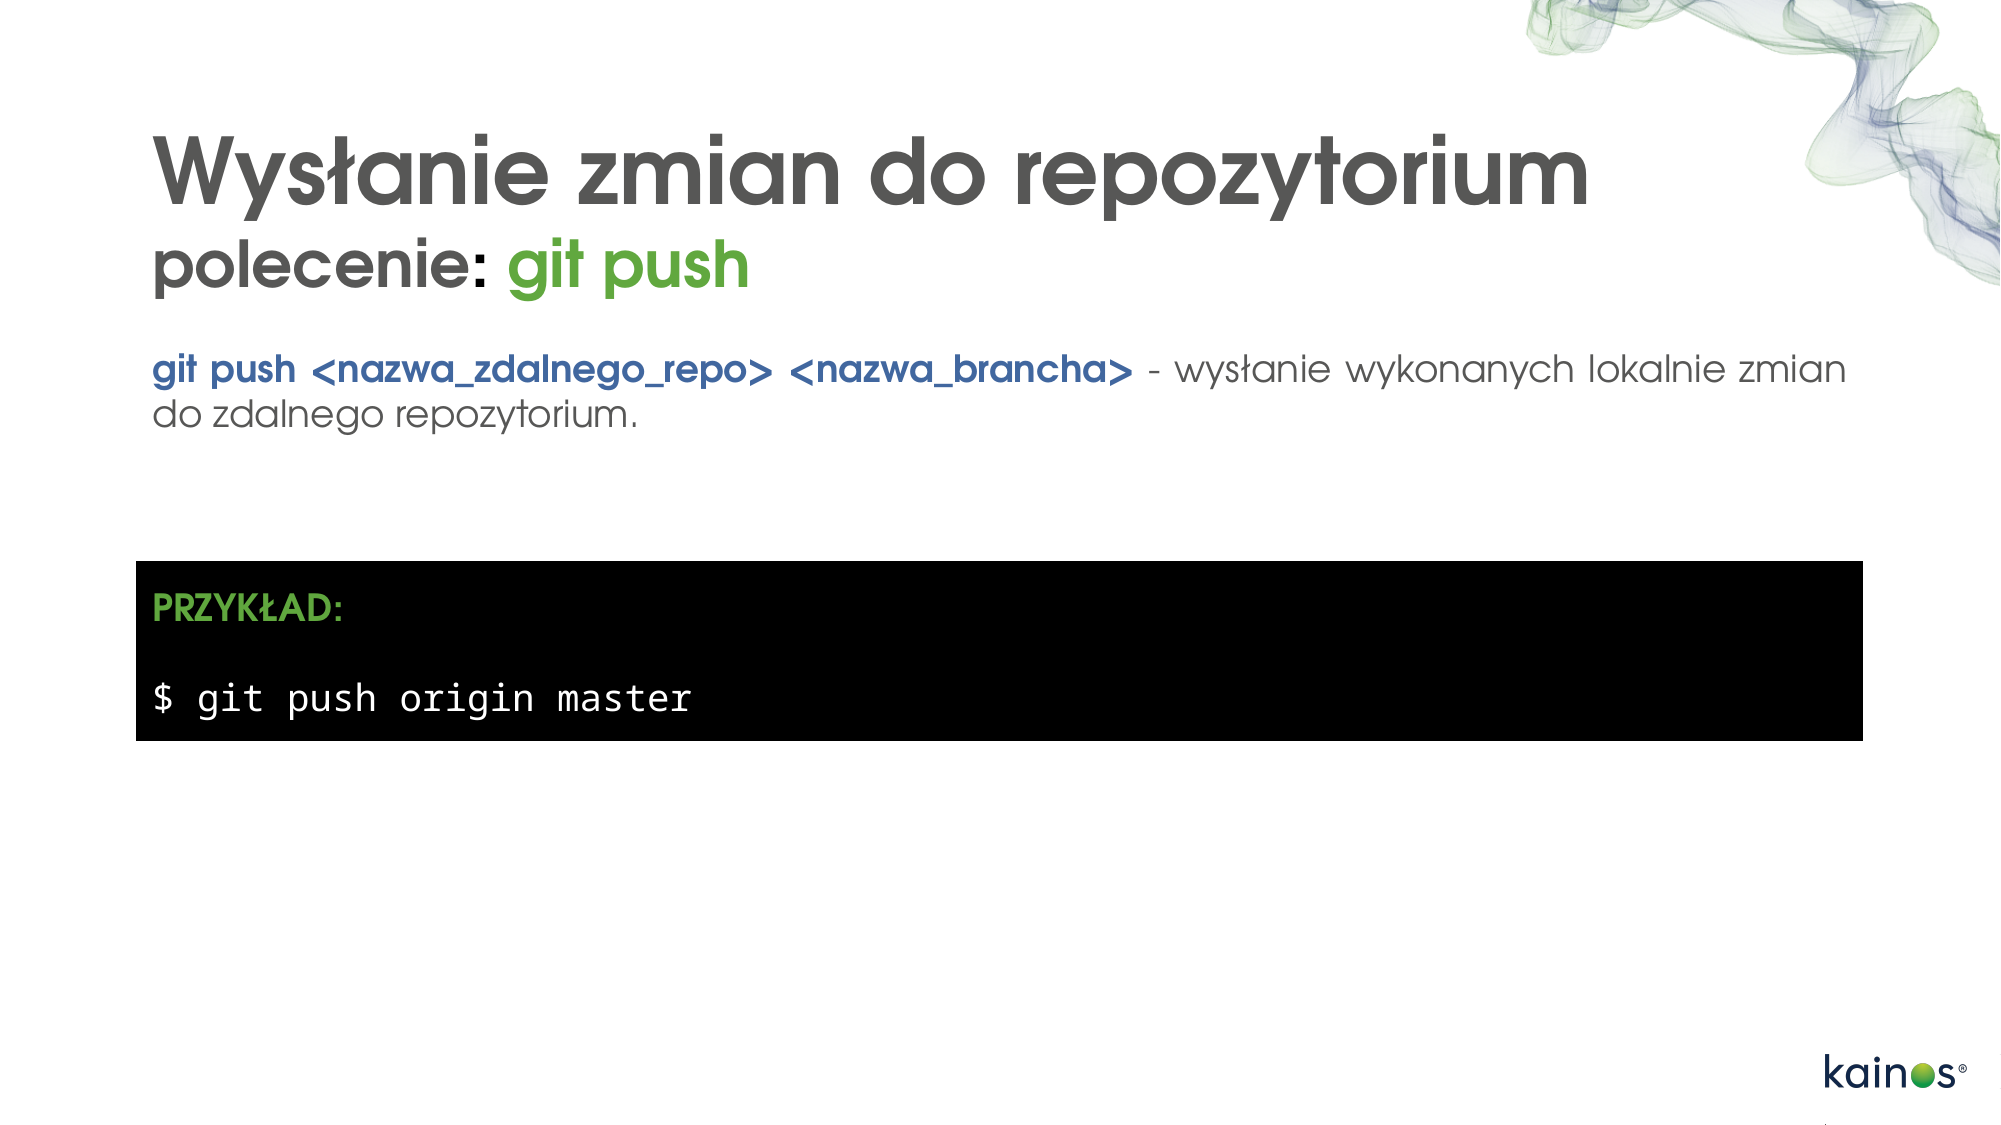

# Wysłanie zmian do repozytorium polecenie: git push
git push <nazwa_zdalnego_repo> <nazwa_brancha> - wysłanie wykonanych lokalnie zmian do zdalnego repozytorium.
PRZYKŁAD:

$ git push origin master